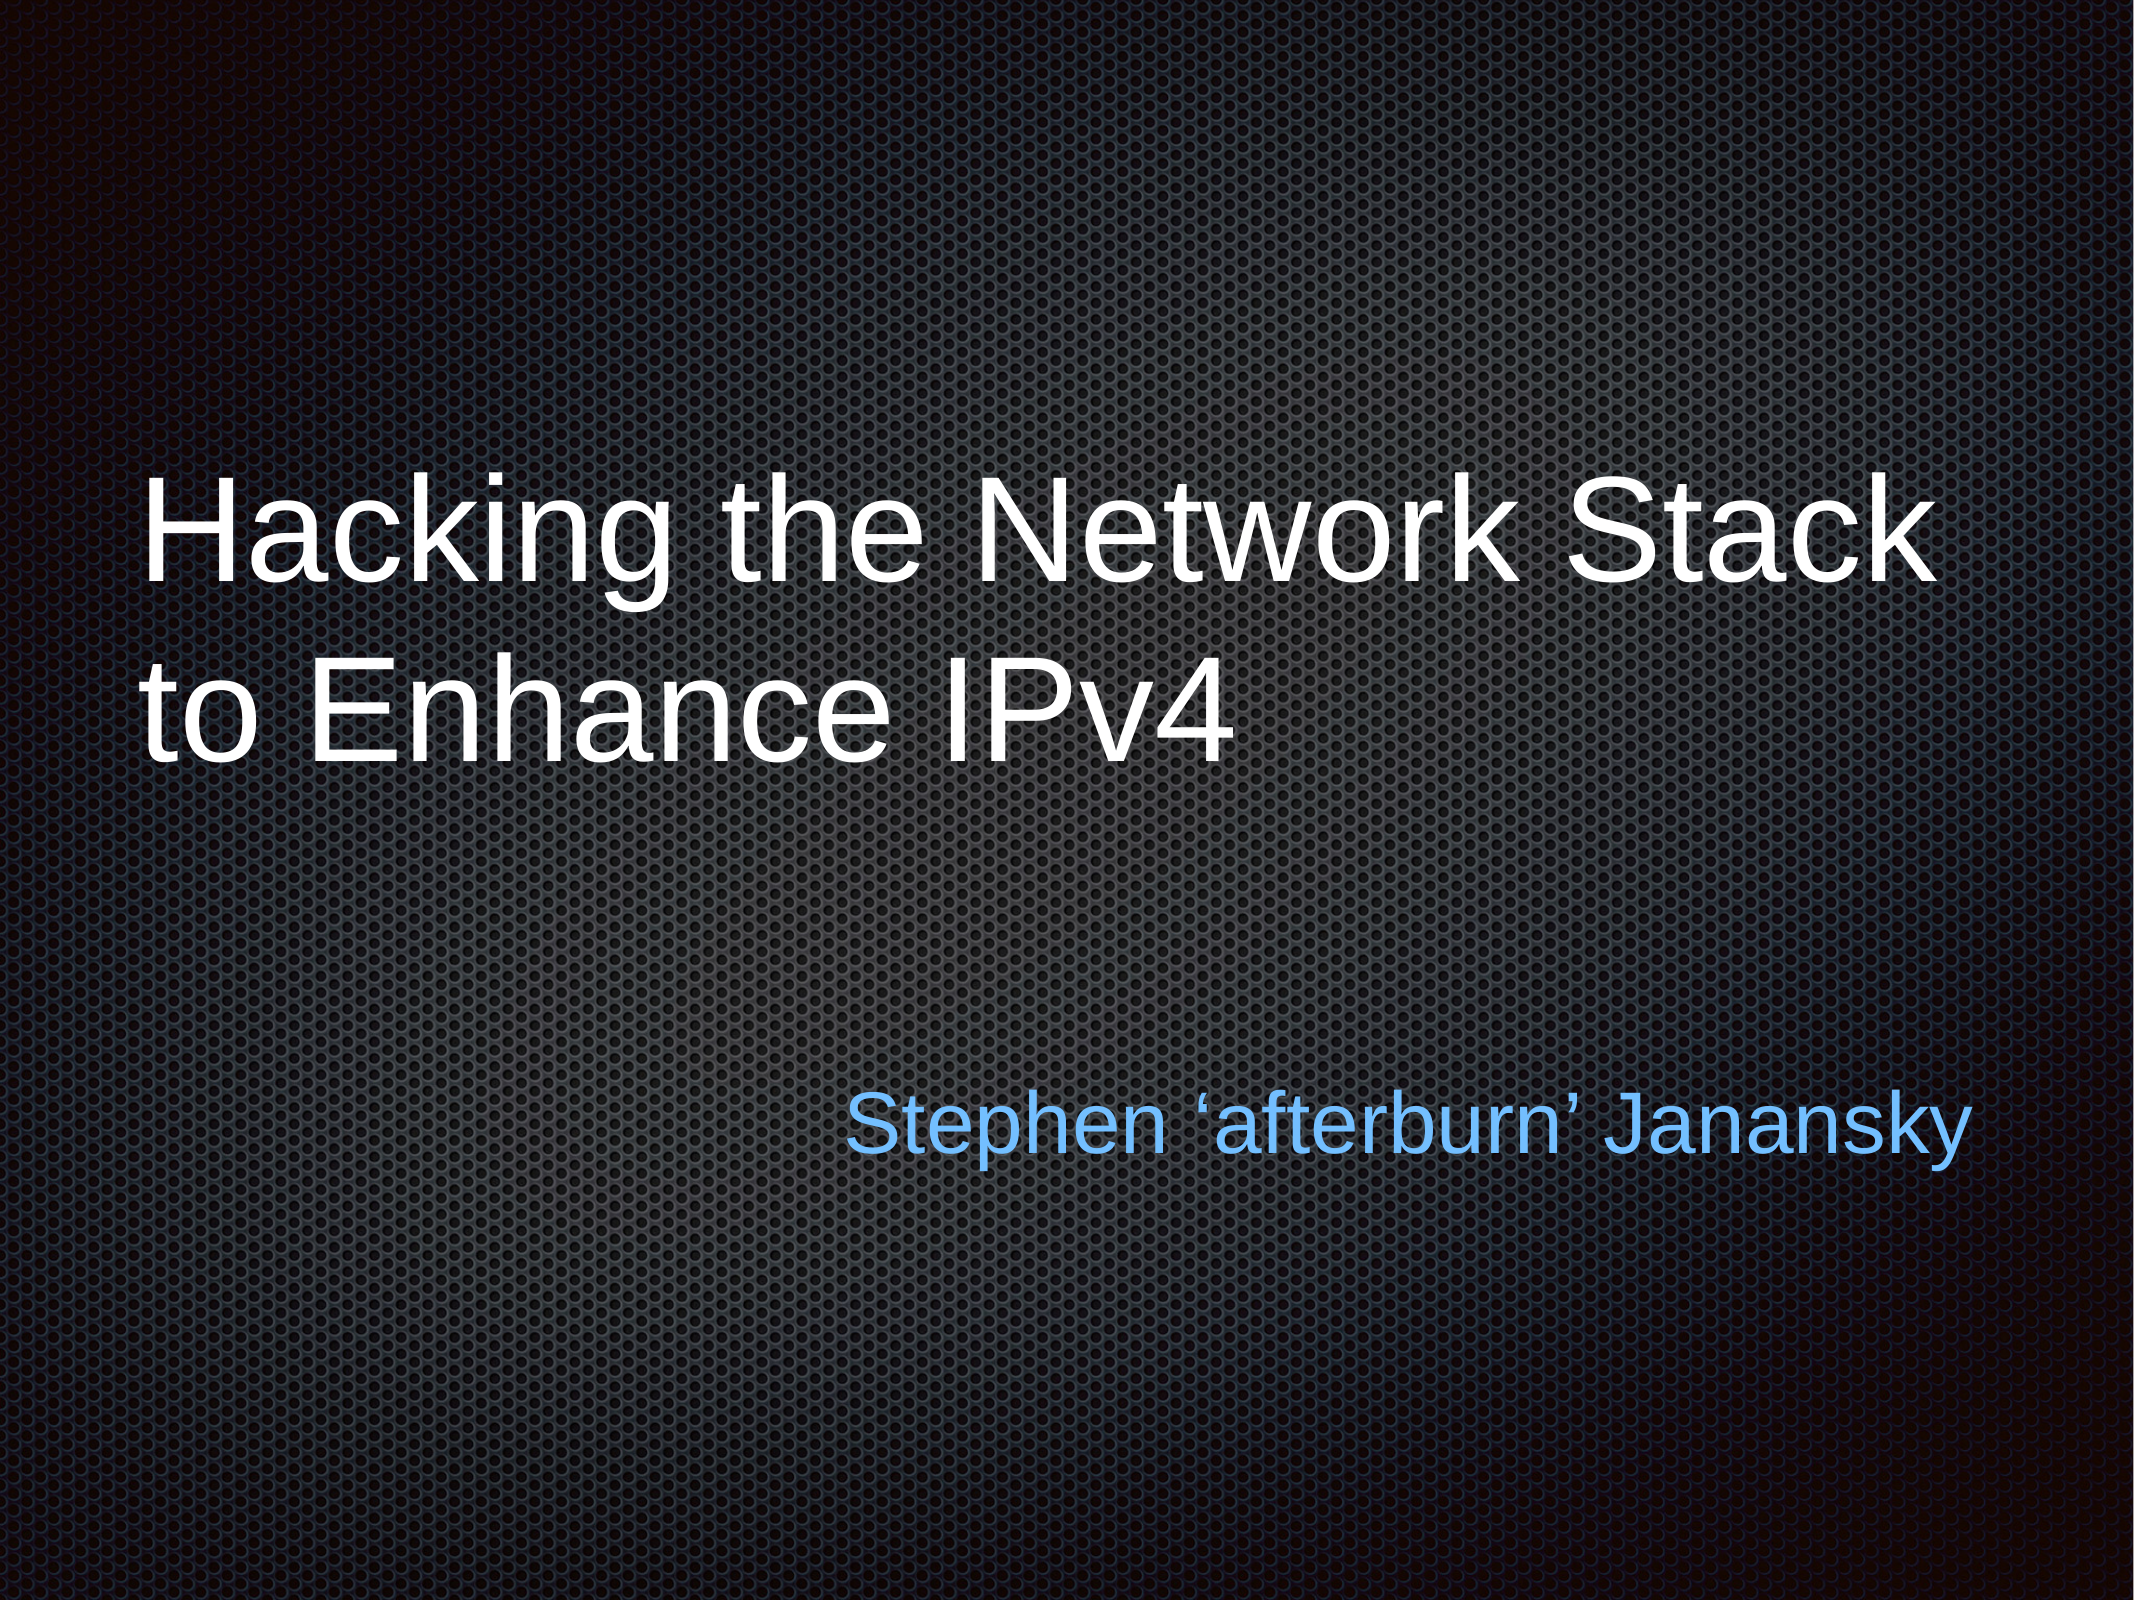

# Hacking the Network Stack to Enhance IPv4

Stephen ‘afterburn’ Janansky